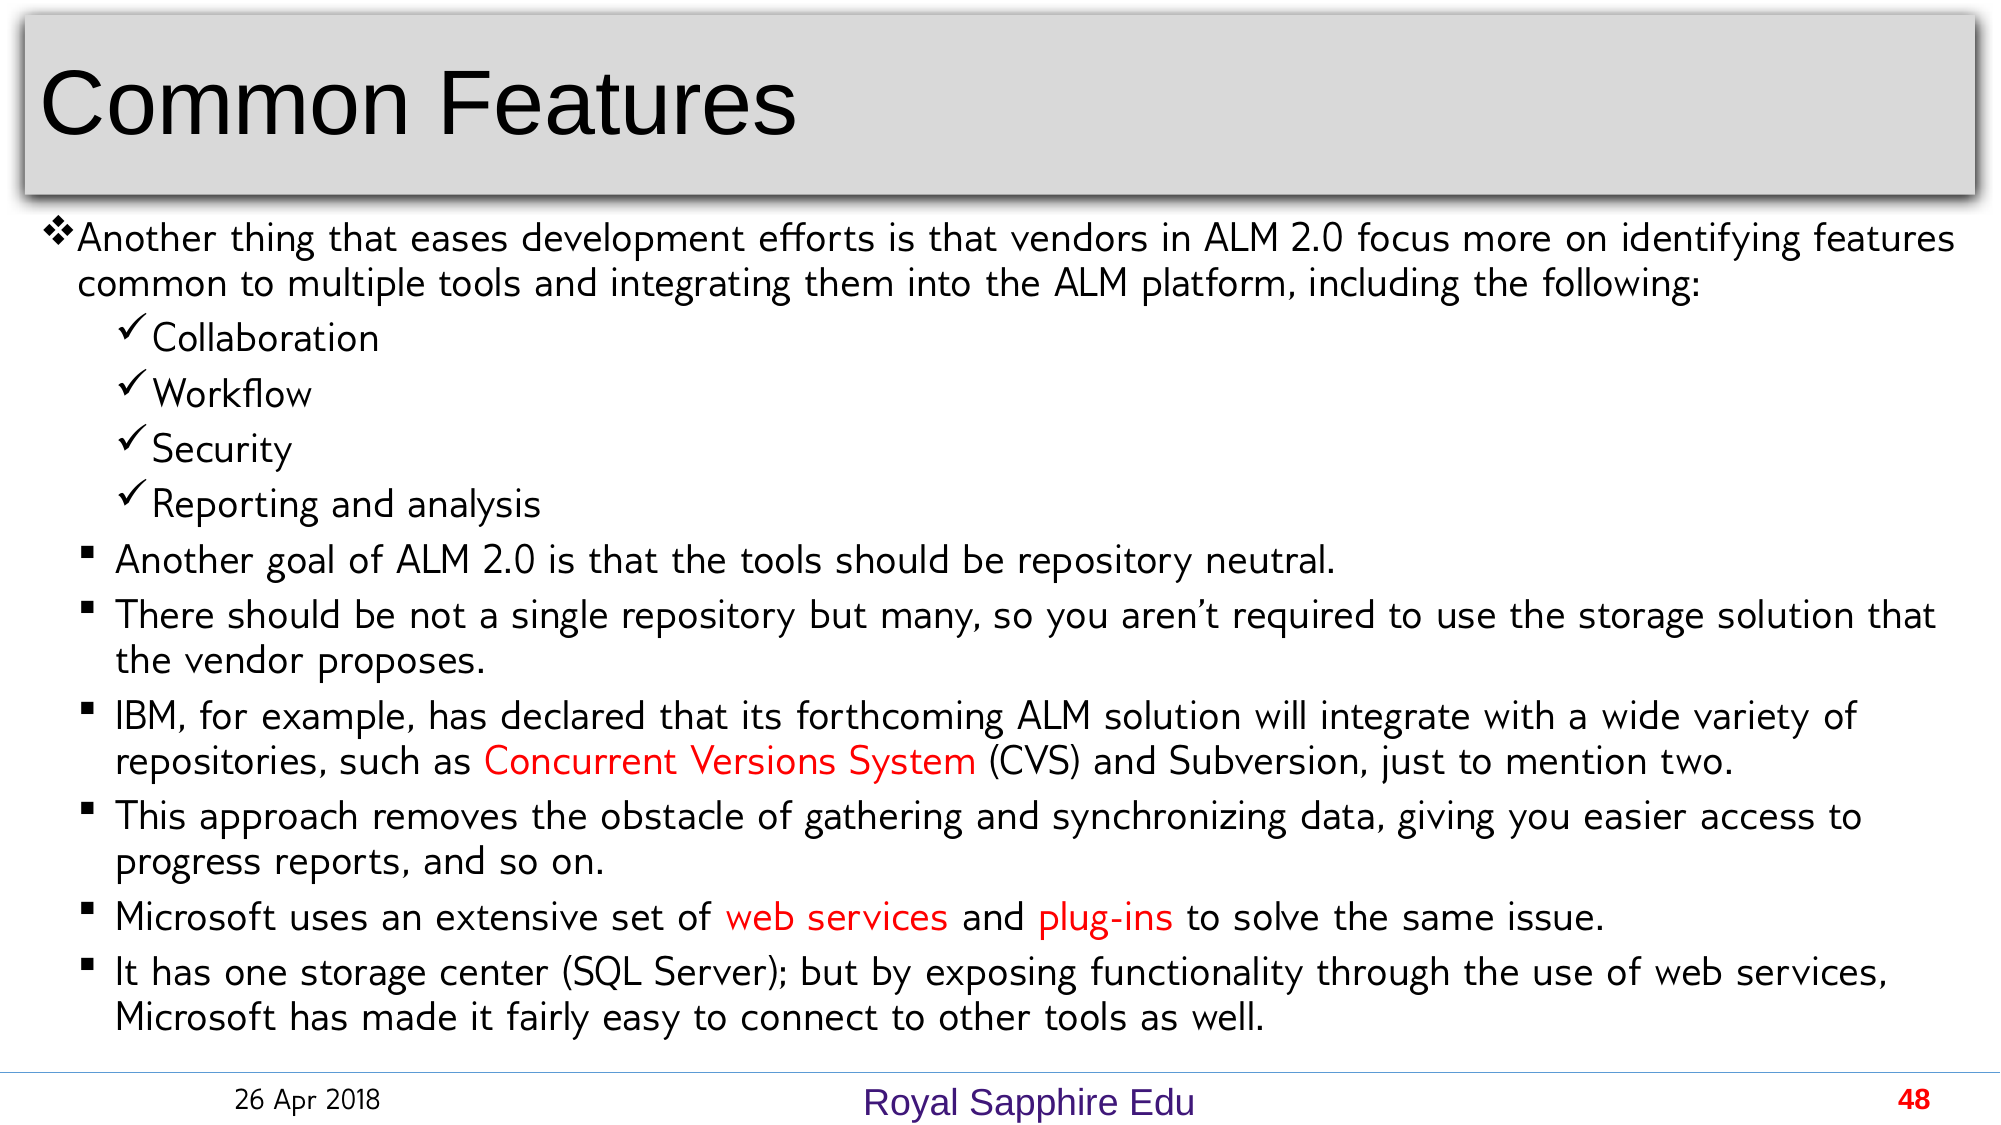

# Common Features
Another thing that eases development efforts is that vendors in ALM 2.0 focus more on identifying features common to multiple tools and integrating them into the ALM platform, including the following:
Collaboration
Workflow
Security
Reporting and analysis
Another goal of ALM 2.0 is that the tools should be repository neutral.
There should be not a single repository but many, so you aren’t required to use the storage solution that the vendor proposes.
IBM, for example, has declared that its forthcoming ALM solution will integrate with a wide variety of repositories, such as Concurrent Versions System (CVS) and Subversion, just to mention two.
This approach removes the obstacle of gathering and synchronizing data, giving you easier access to progress reports, and so on.
Microsoft uses an extensive set of web services and plug-ins to solve the same issue.
It has one storage center (SQL Server); but by exposing functionality through the use of web services, Microsoft has made it fairly easy to connect to other tools as well.
26 Apr 2018
48